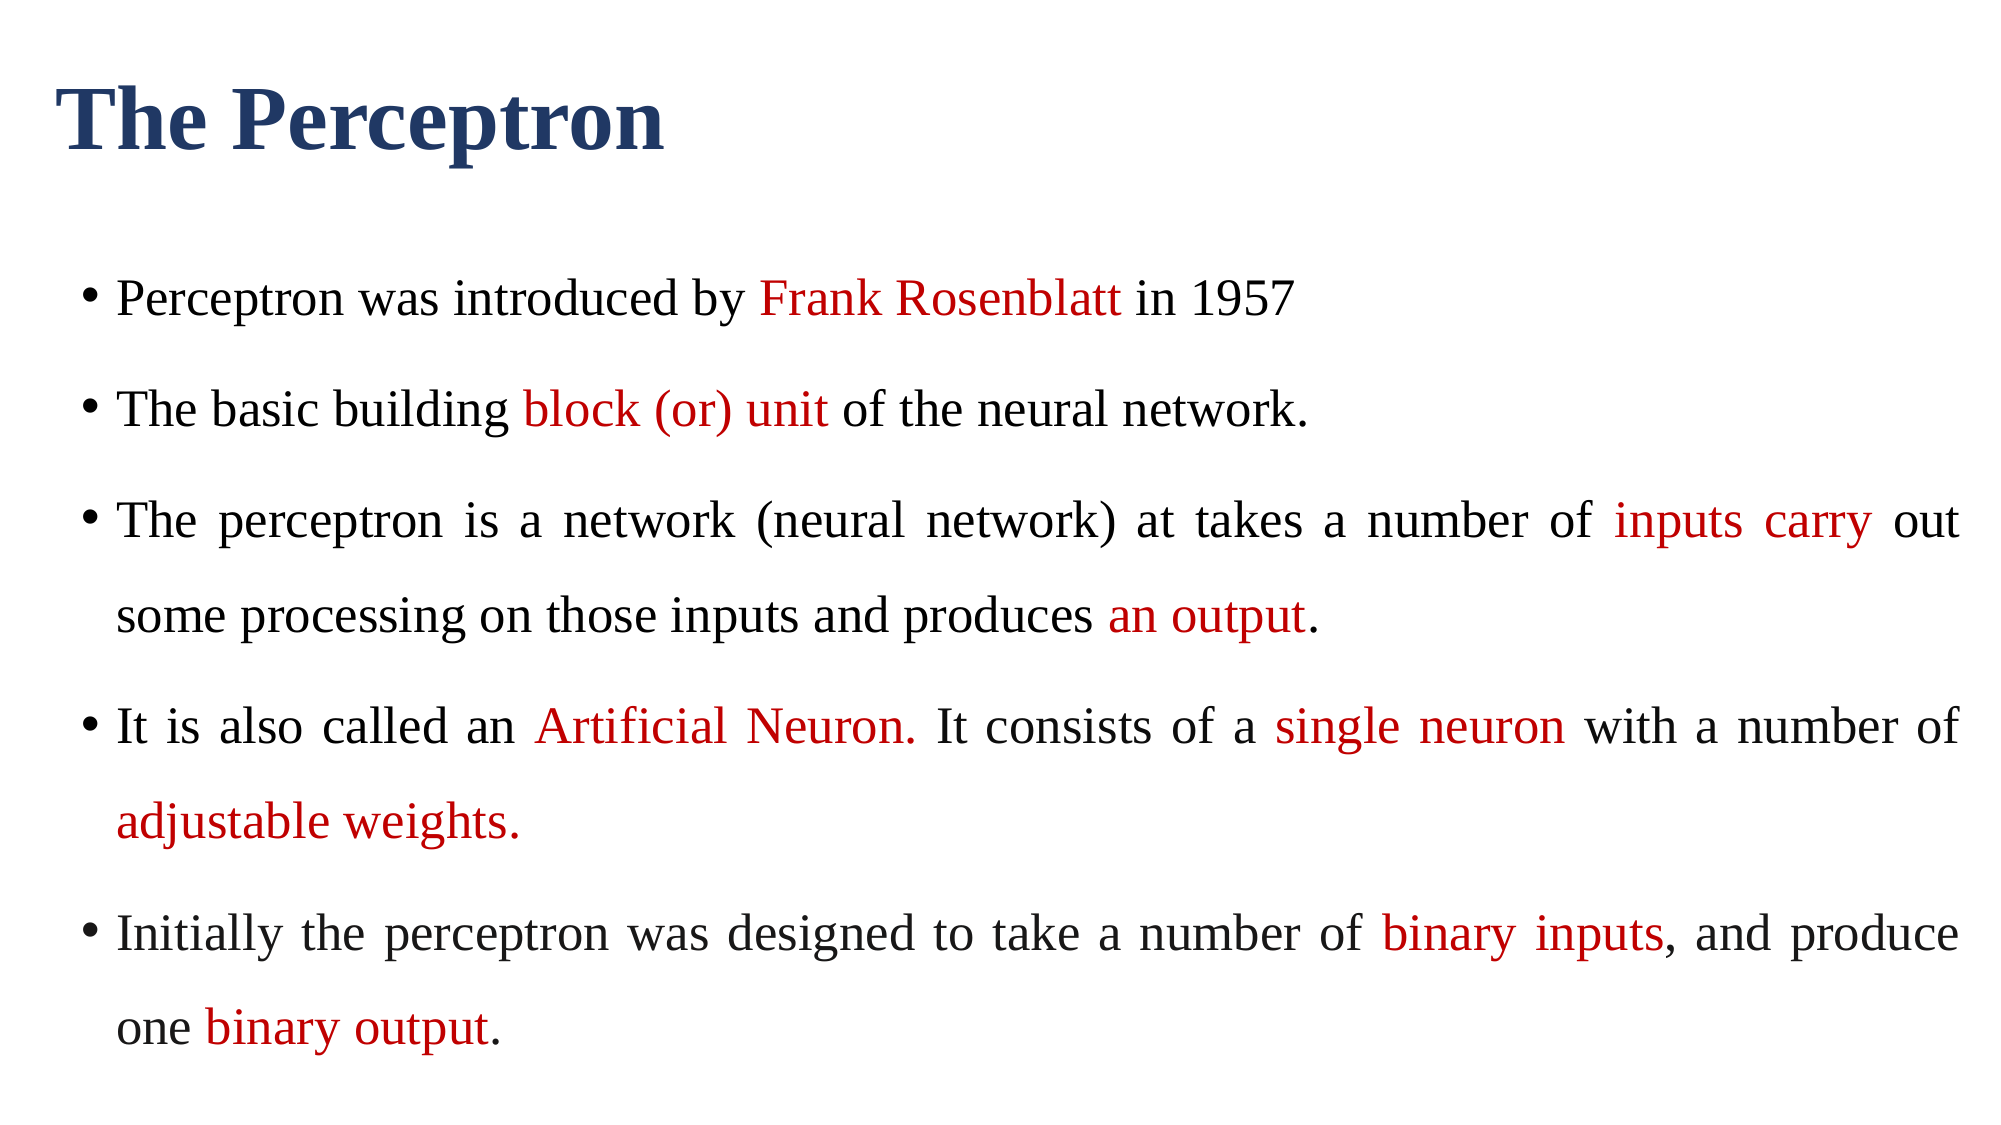

# The Perceptron
Perceptron was introduced by Frank Rosenblatt in 1957
The basic building block (or) unit of the neural network.
The perceptron is a network (neural network) at takes a number of inputs carry out some processing on those inputs and produces an output.
It is also called an Artificial Neuron. It consists of a single neuron with a number of adjustable weights.
Initially the perceptron was designed to take a number of binary inputs, and produce one binary output.